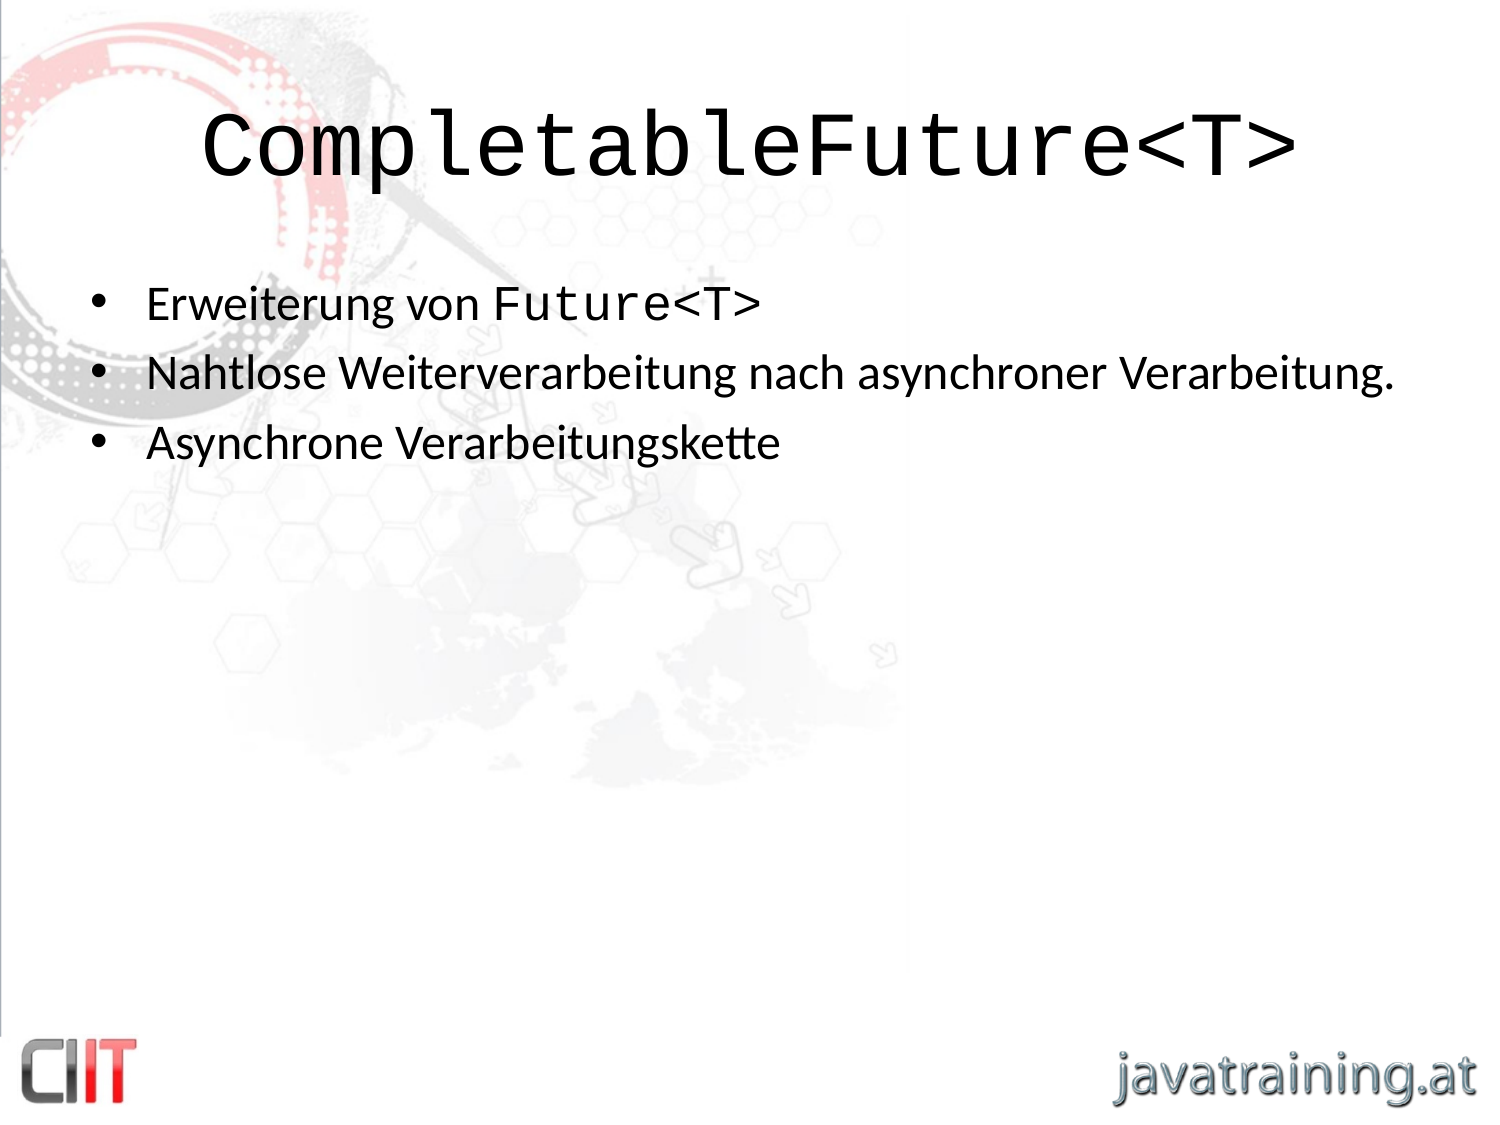

# CompletableFuture<T>
Erweiterung von Future<T>
Nahtlose Weiterverarbeitung nach asynchroner Verarbeitung.
Asynchrone Verarbeitungskette